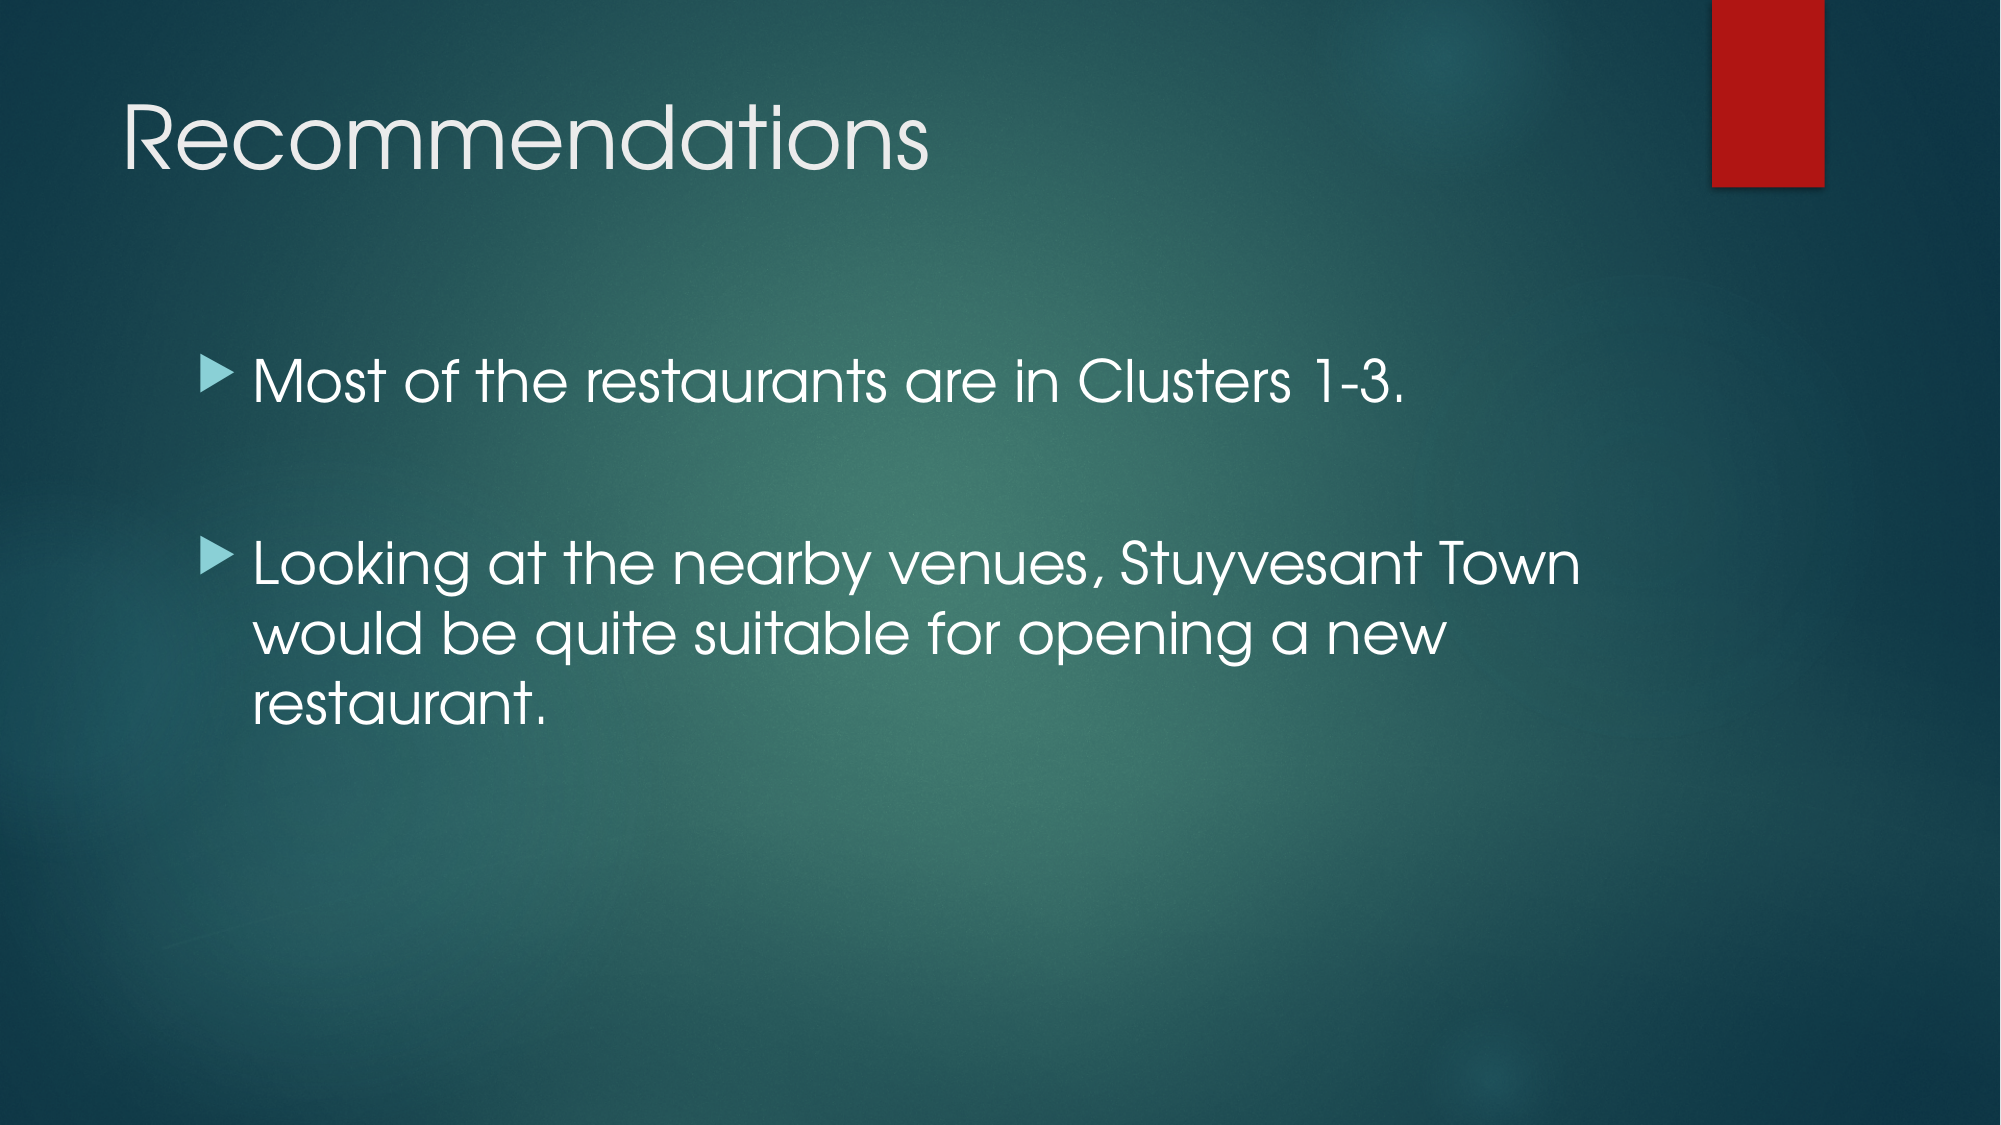

# Recommendations
Most of the restaurants are in Clusters 1-3.

Looking at the nearby venues, Stuyvesant Town would be quite suitable for opening a new restaurant.